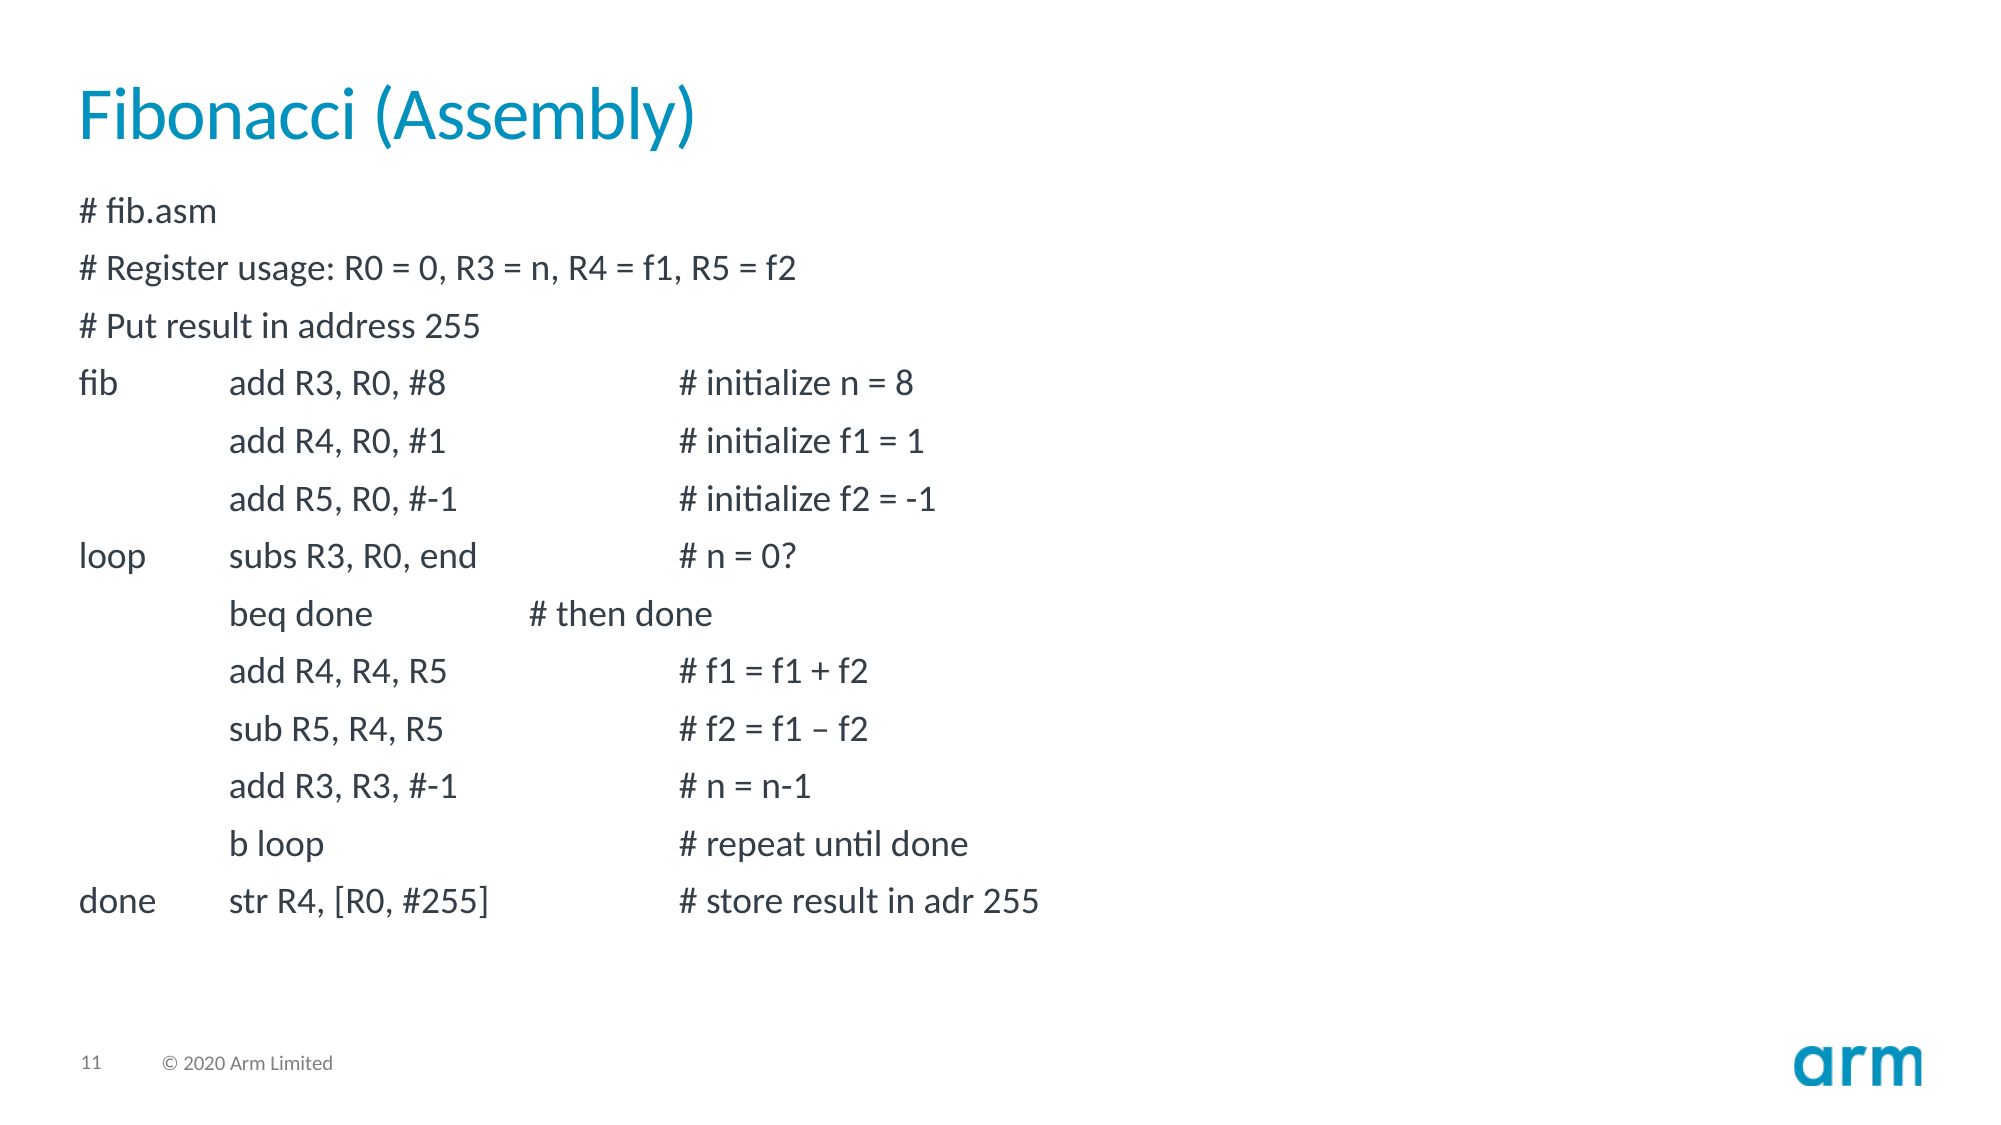

# Fibonacci (Assembly)
# fib.asm
# Register usage: R0 = 0, R3 = n, R4 = f1, R5 = f2
# Put result in address 255
fib	add R3, R0, #8		# initialize n = 8
	add R4, R0, #1		# initialize f1 = 1
	add R5, R0, #-1		# initialize f2 = -1
loop	subs R3, R0, end		# n = 0?
	beq done		# then done
	add R4, R4, R5		# f1 = f1 + f2
	sub R5, R4, R5		# f2 = f1 – f2
	add R3, R3, #-1		# n = n-1
	b loop			# repeat until done
done	str R4, [R0, #255]		# store result in adr 255